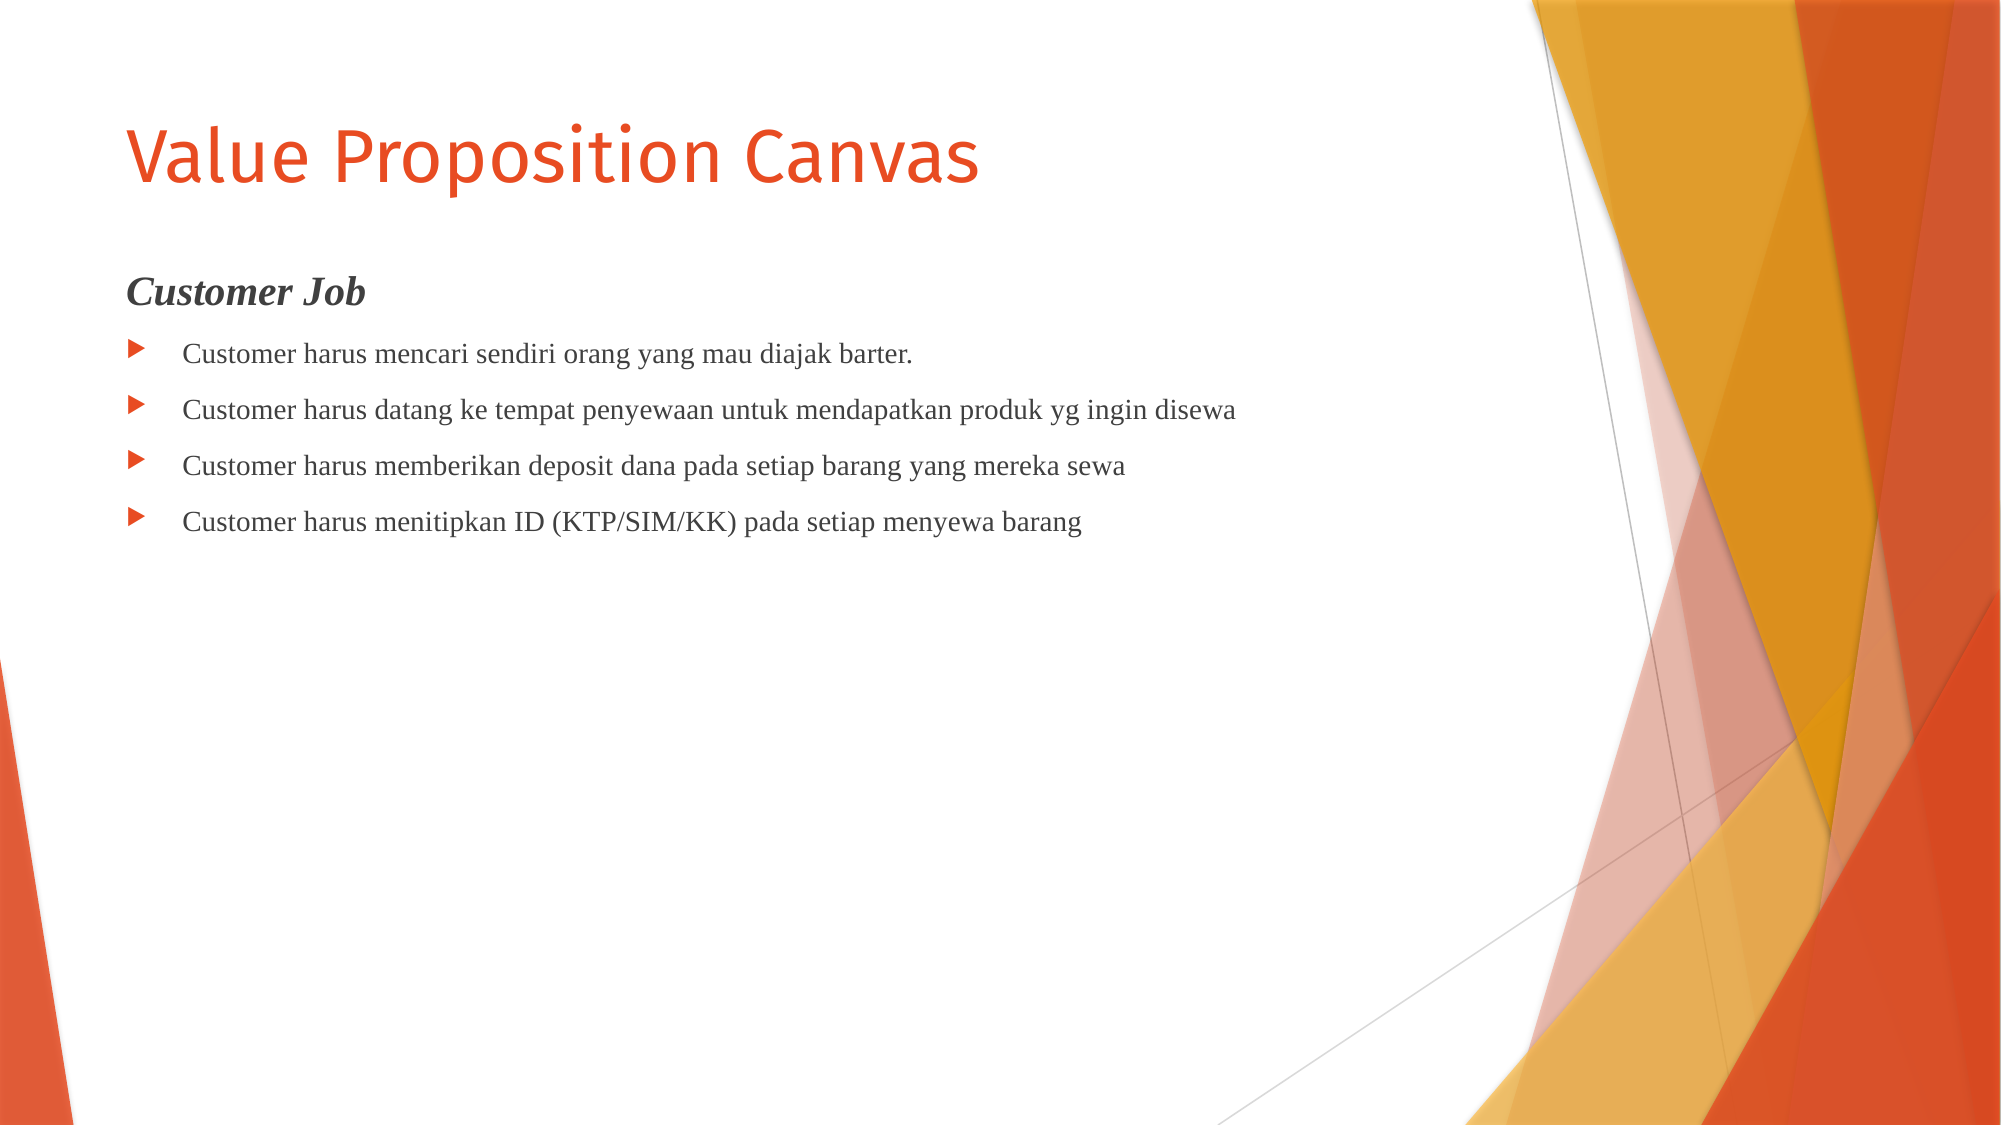

# Value Proposition Canvas
Customer Job
Customer harus mencari sendiri orang yang mau diajak barter.
Customer harus datang ke tempat penyewaan untuk mendapatkan produk yg ingin disewa
Customer harus memberikan deposit dana pada setiap barang yang mereka sewa
Customer harus menitipkan ID (KTP/SIM/KK) pada setiap menyewa barang